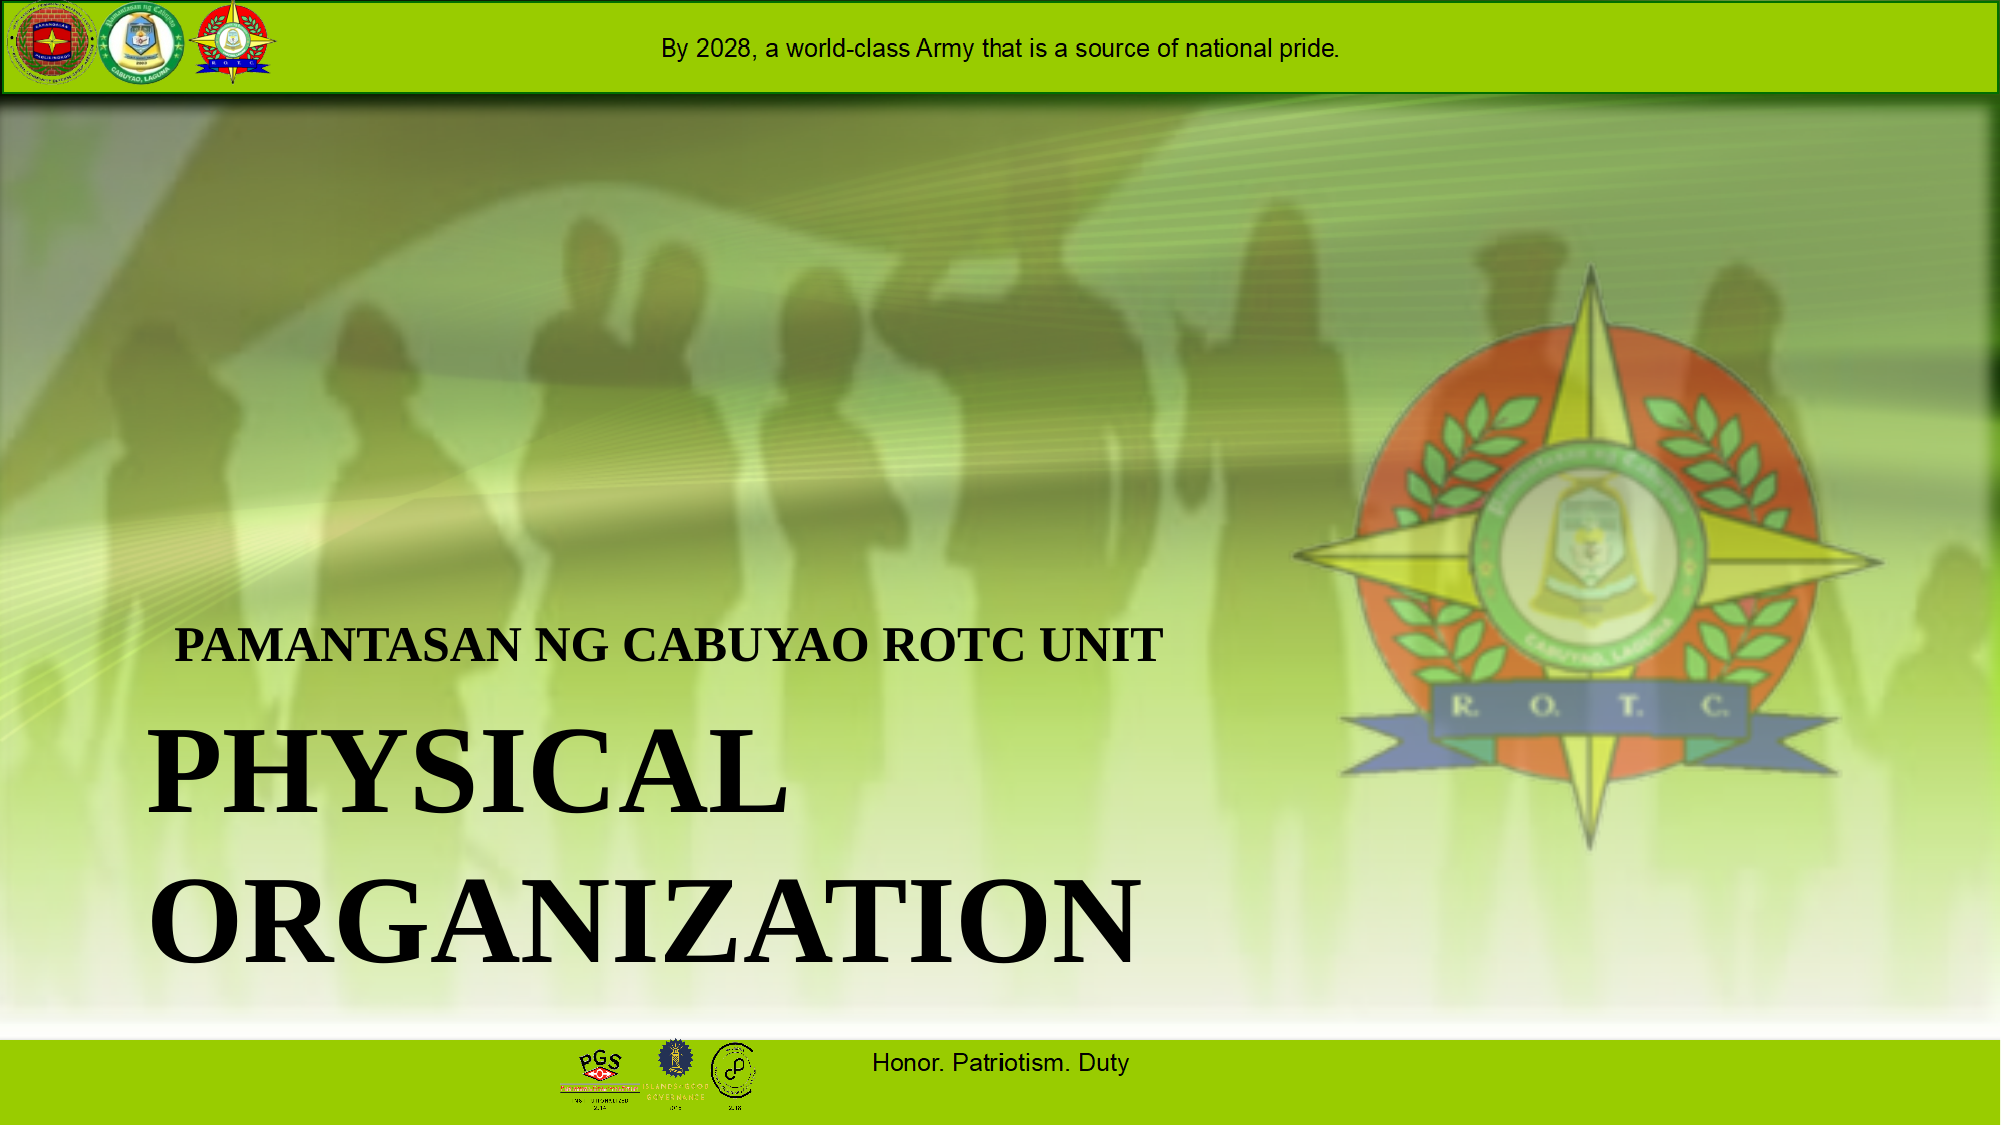

PAMANTASAN NG CABUYAO ROTC UNIT
PHYSICAL ORGANIZATION